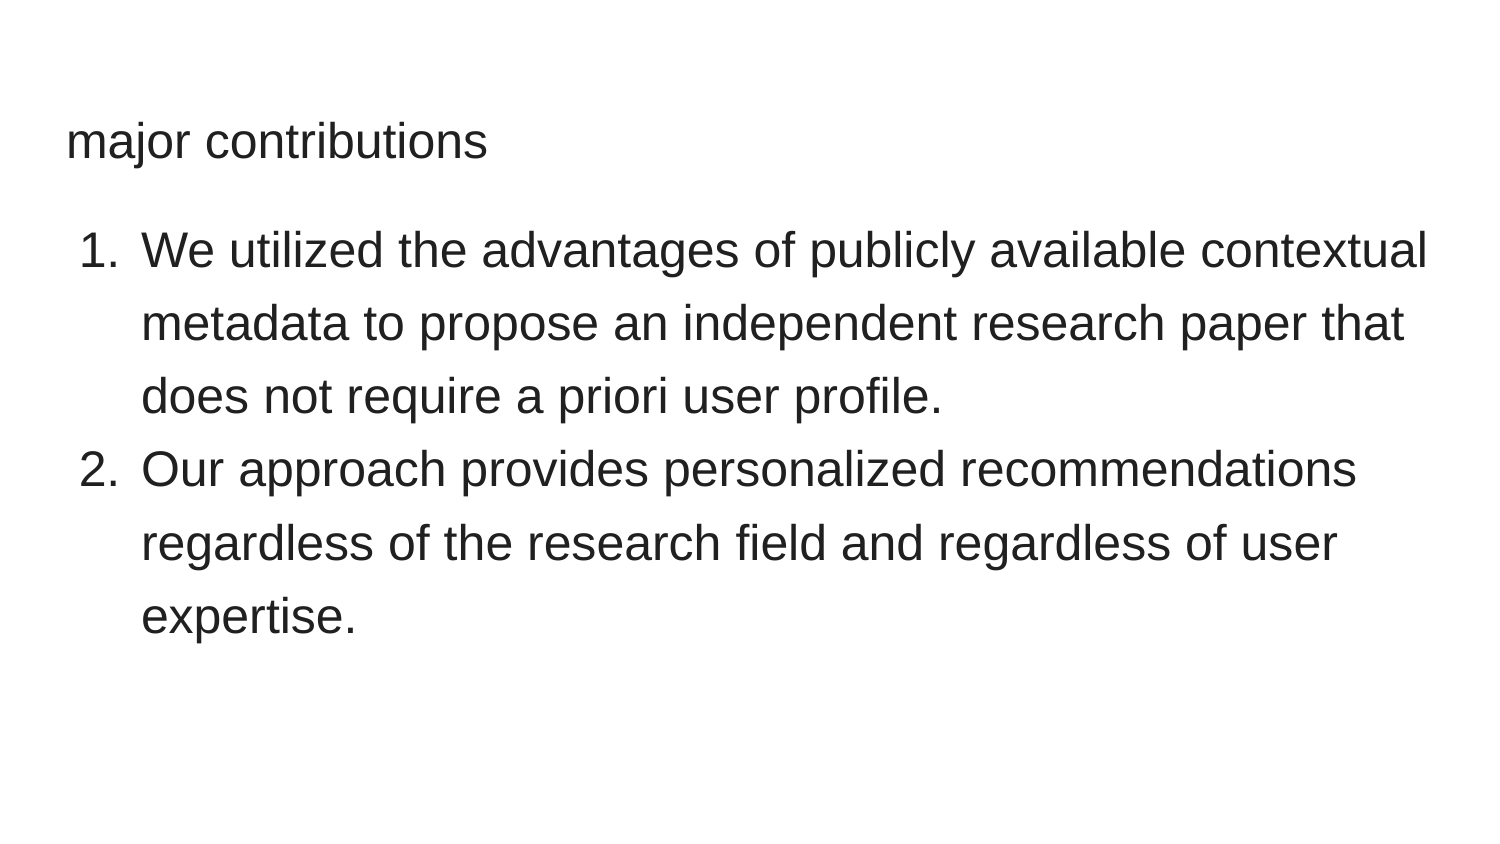

# major contributions
We utilized the advantages of publicly available contextual metadata to propose an independent research paper that does not require a priori user profile.
Our approach provides personalized recommendations regardless of the research field and regardless of user expertise.